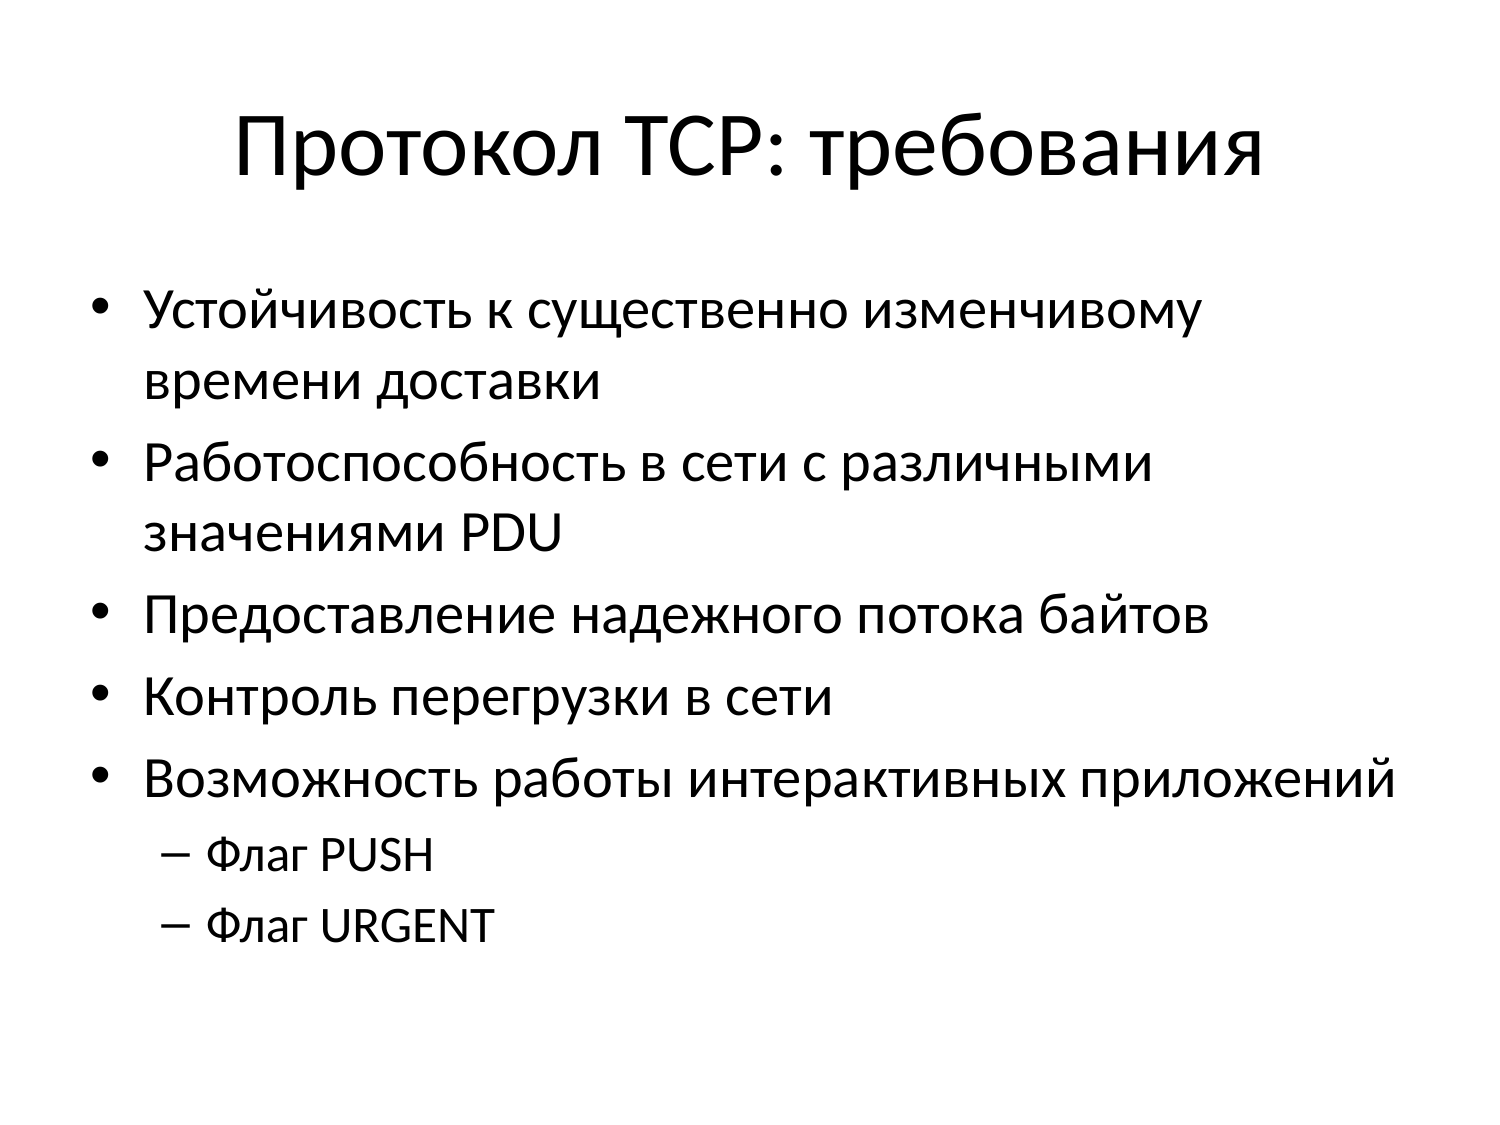

# Протокол TCP: требования
Устойчивость к существенно изменчивому времени доставки
Работоспособность в сети с различными значениями PDU
Предоставление надежного потока байтов
Контроль перегрузки в сети
Возможность работы интерактивных приложений
Флаг PUSH
Флаг URGENT